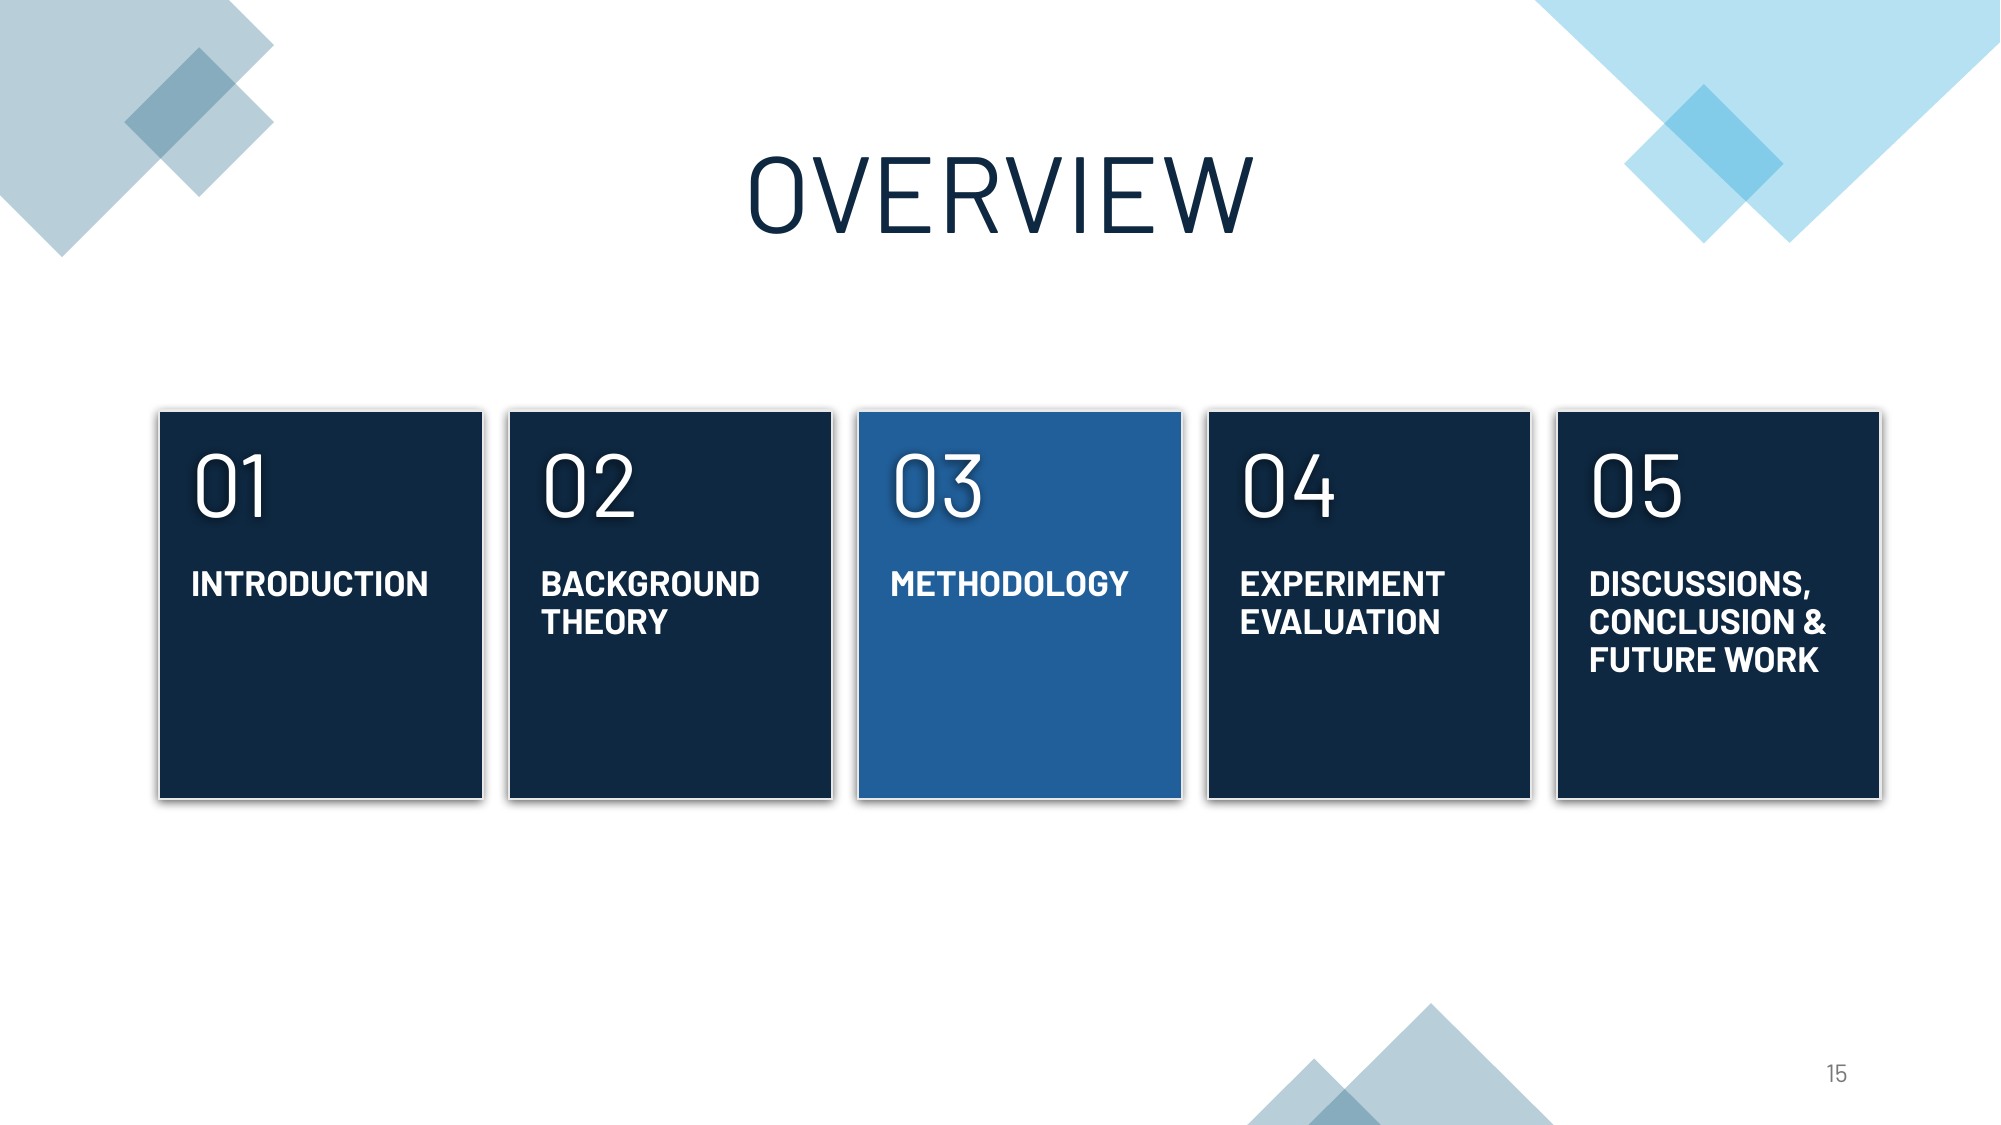

# OVERVIEW
INTRODUCTION
01
BACKGROUND THEORY
02
METHODOLOGY
03
EXPERIMENT EVALUATION
04
DISCUSSIONS, CONCLUSION & FUTURE WORK
05

15